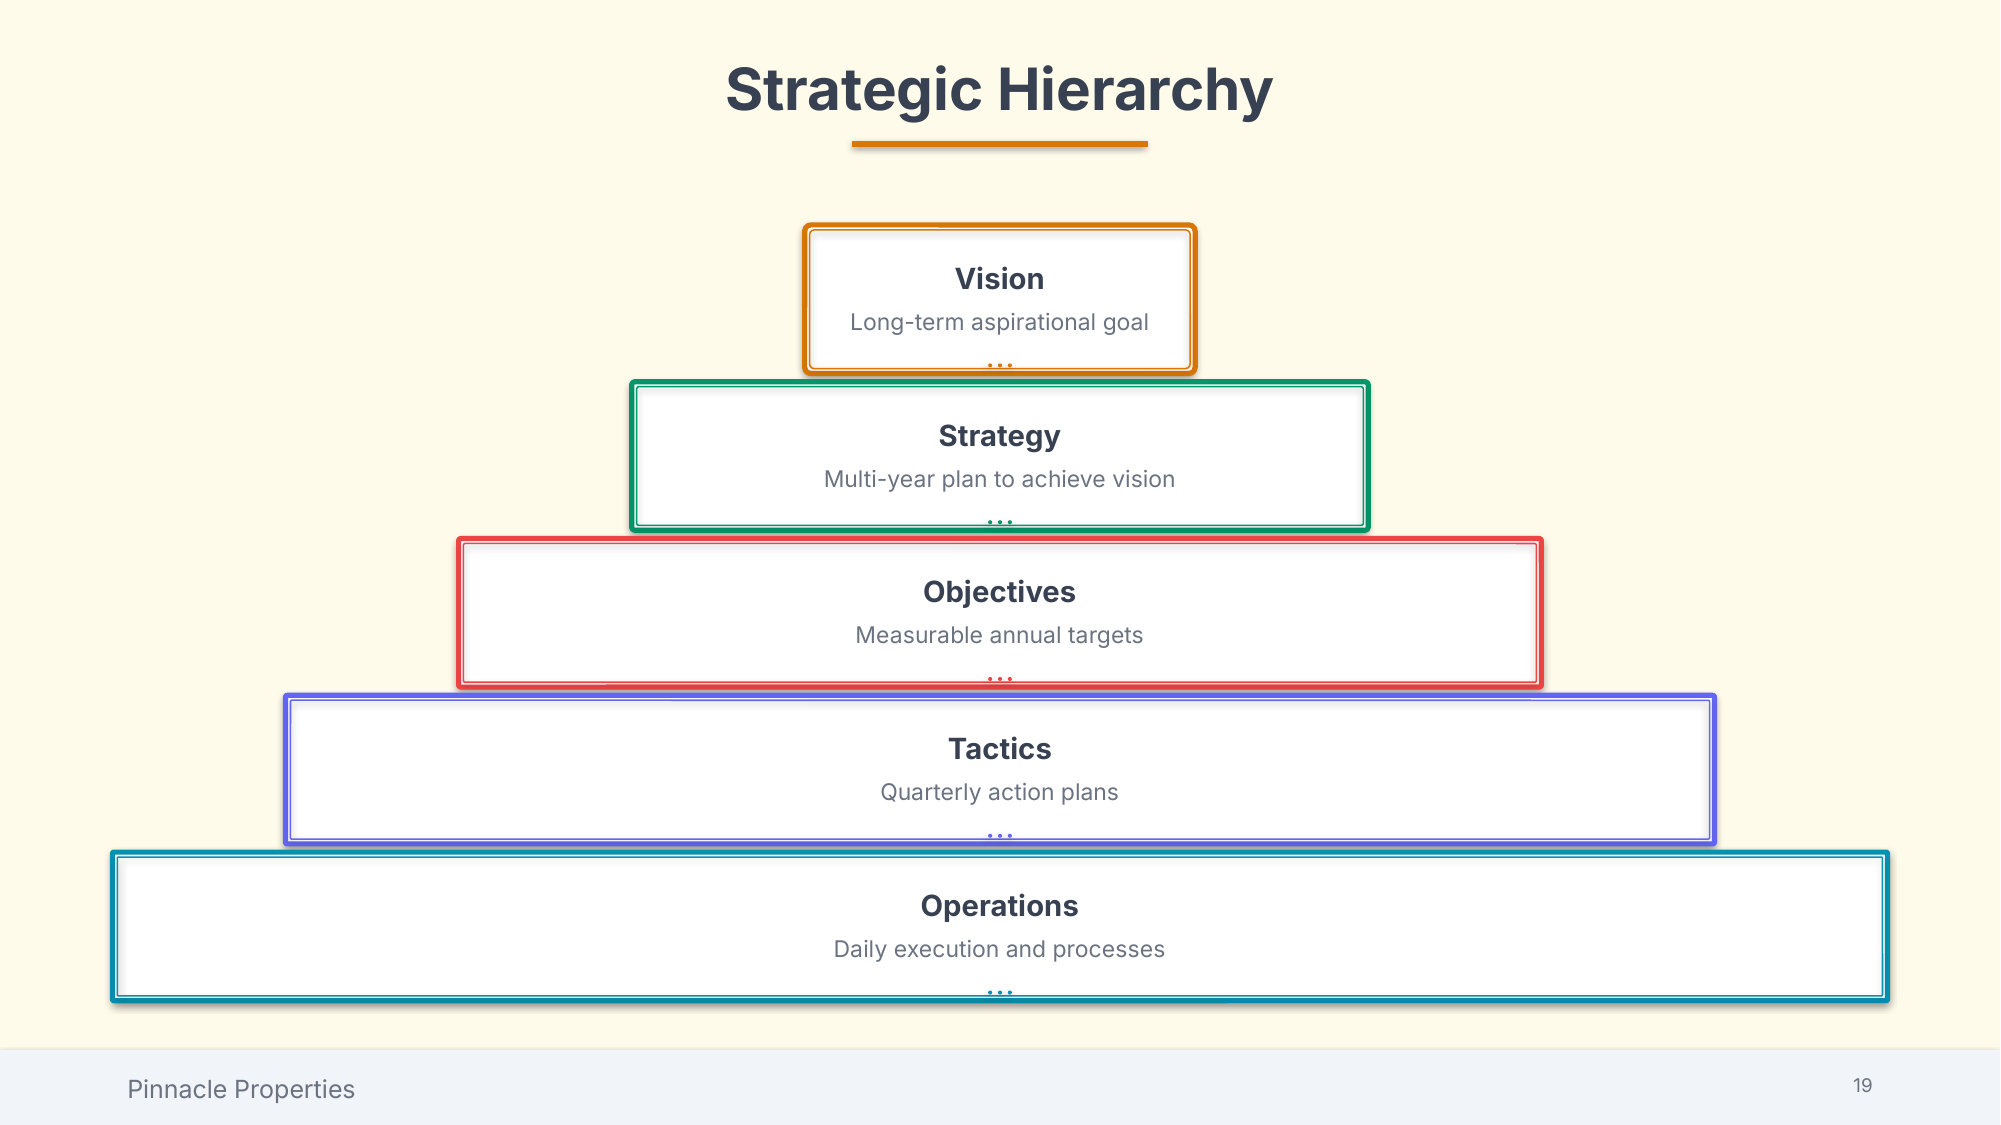

Strategic Hierarchy

Vision

Long-term aspirational goal

Strategy

Multi-year plan to achieve vision

Objectives

Measurable annual targets

Tactics

Quarterly action plans

Operations

Daily execution and processes

Pinnacle Properties
19